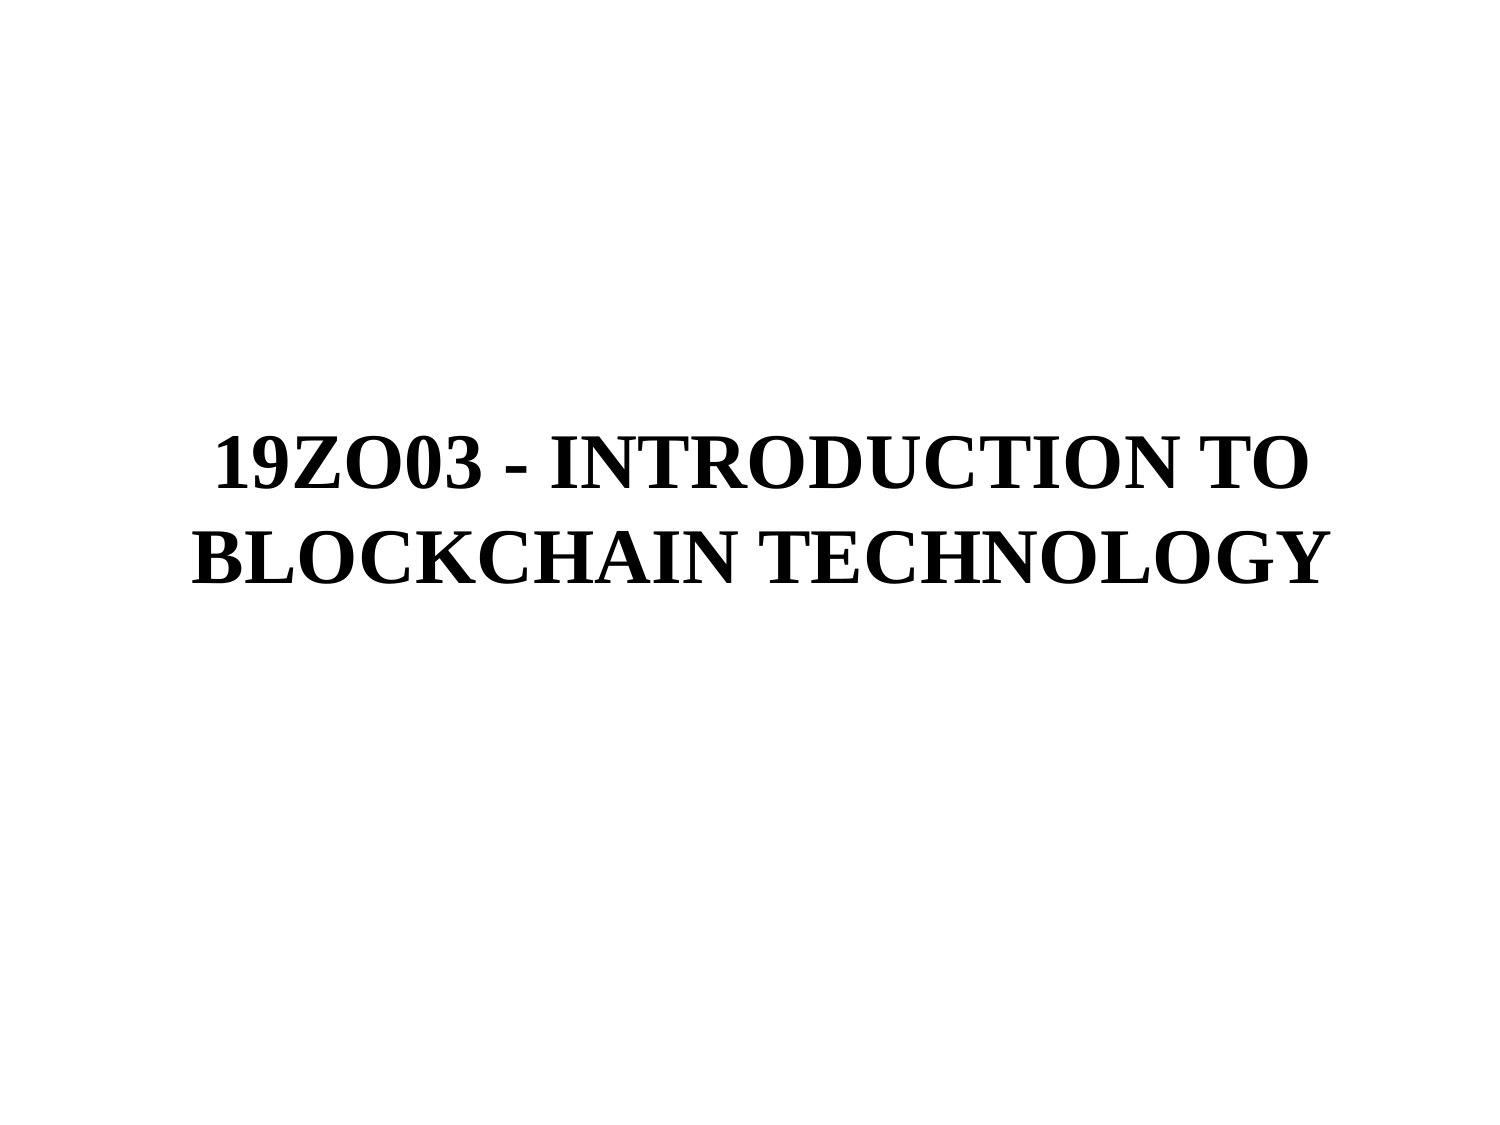

# 19ZO03 - INTRODUCTION TO BLOCKCHAIN TECHNOLOGY